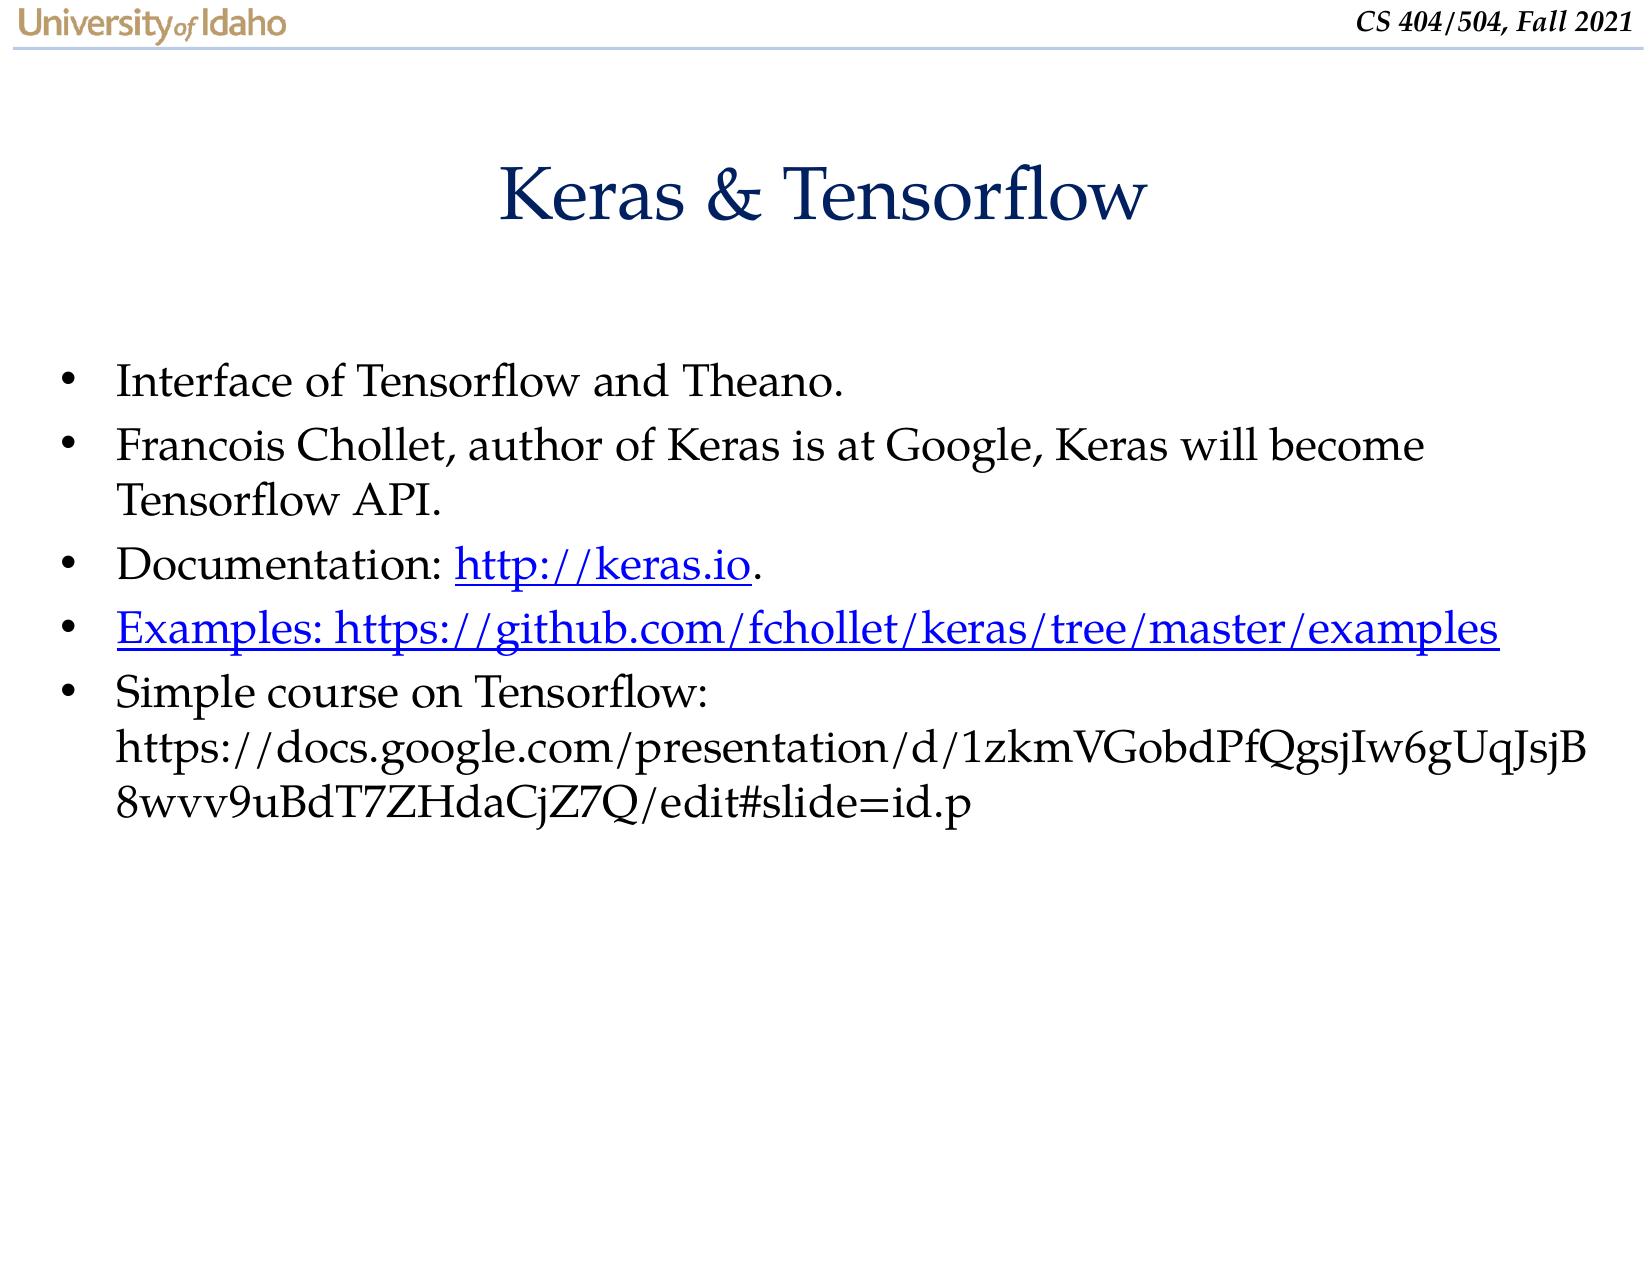

# Keras & Tensorflow
Interface of Tensorflow and Theano.
Francois Chollet, author of Keras is at Google, Keras will become Tensorflow API.
Documentation: http://keras.io.
Examples: https://github.com/fchollet/keras/tree/master/examples
Simple course on Tensorflow: https://docs.google.com/presentation/d/1zkmVGobdPfQgsjIw6gUqJsjB8wvv9uBdT7ZHdaCjZ7Q/edit#slide=id.p